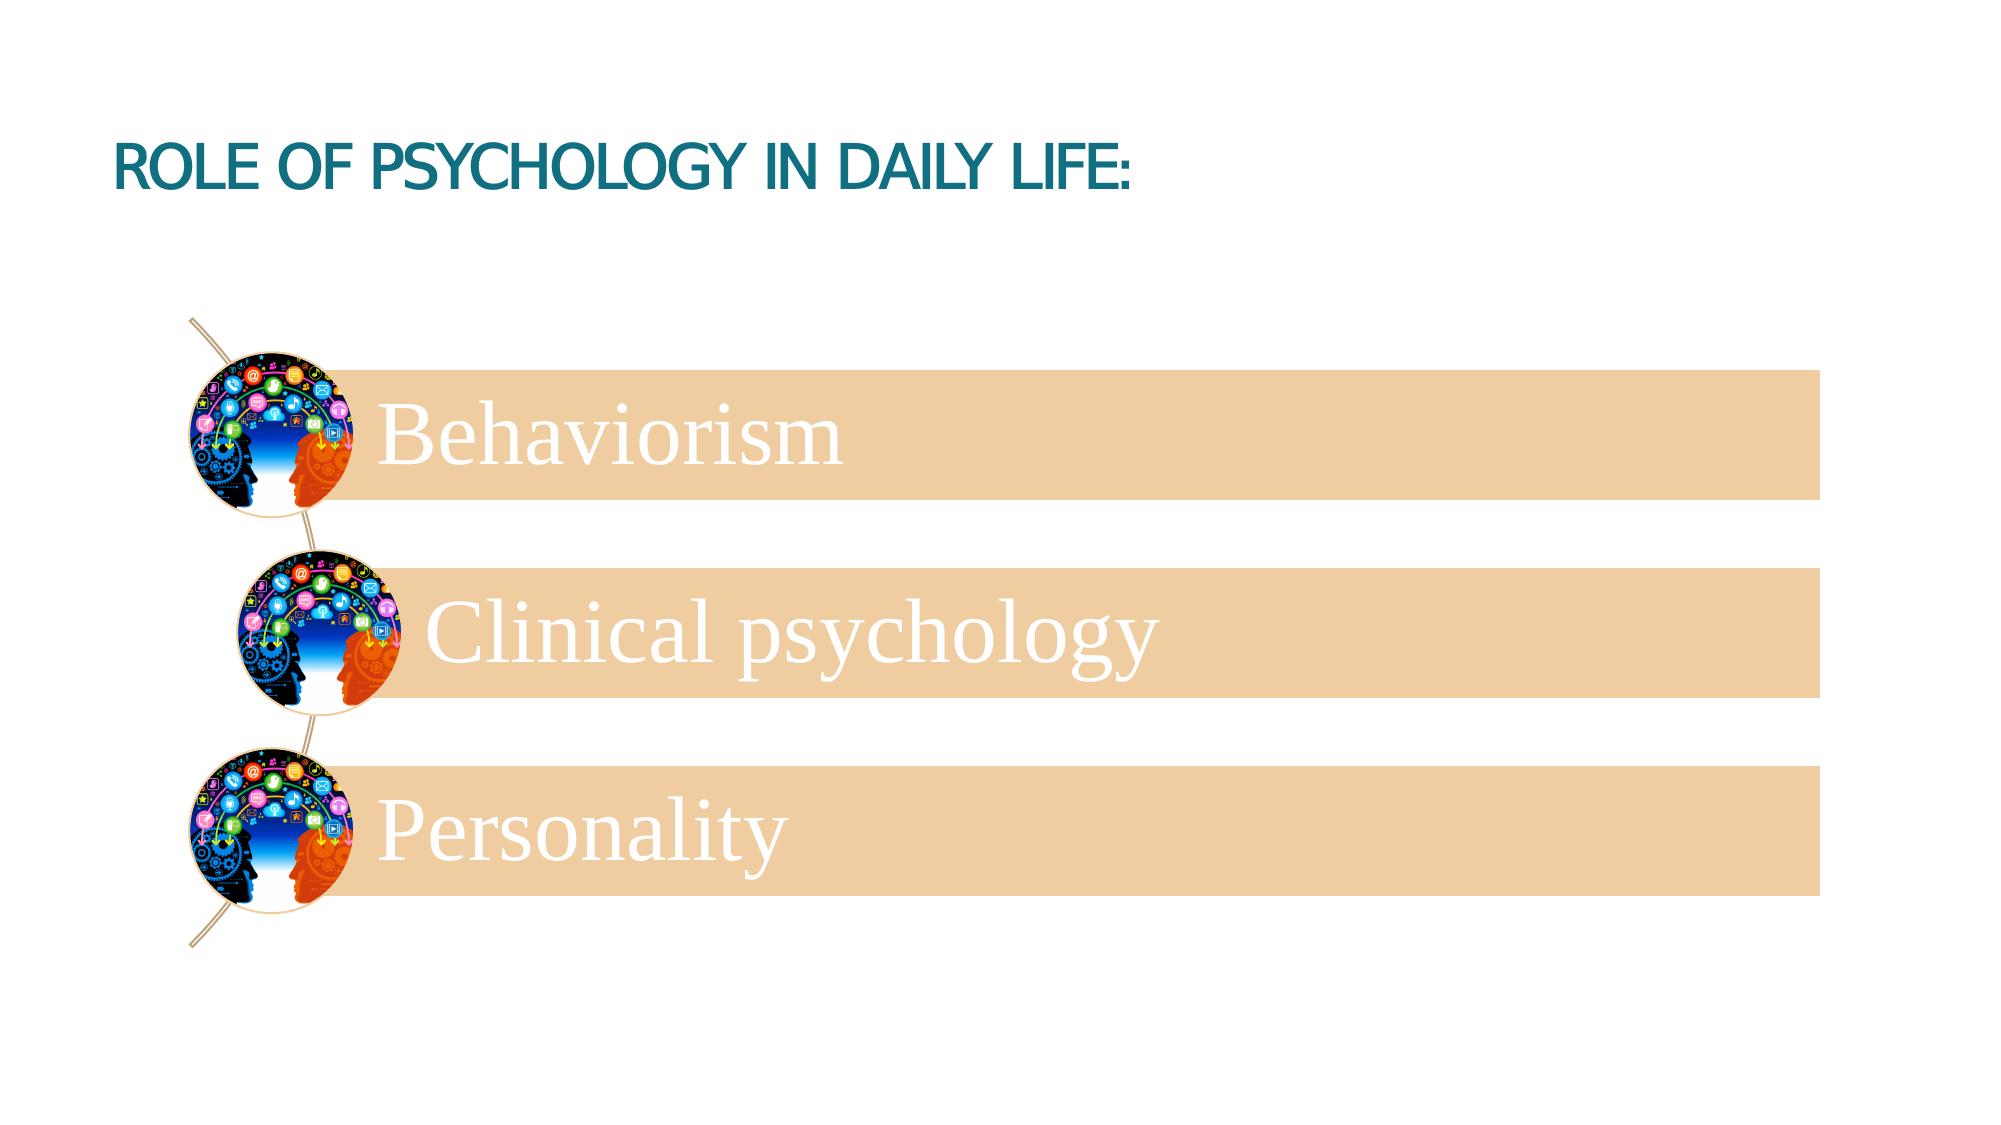

# Role of psychology in daily life:
Behaviorism
Clinical psychology
Personality